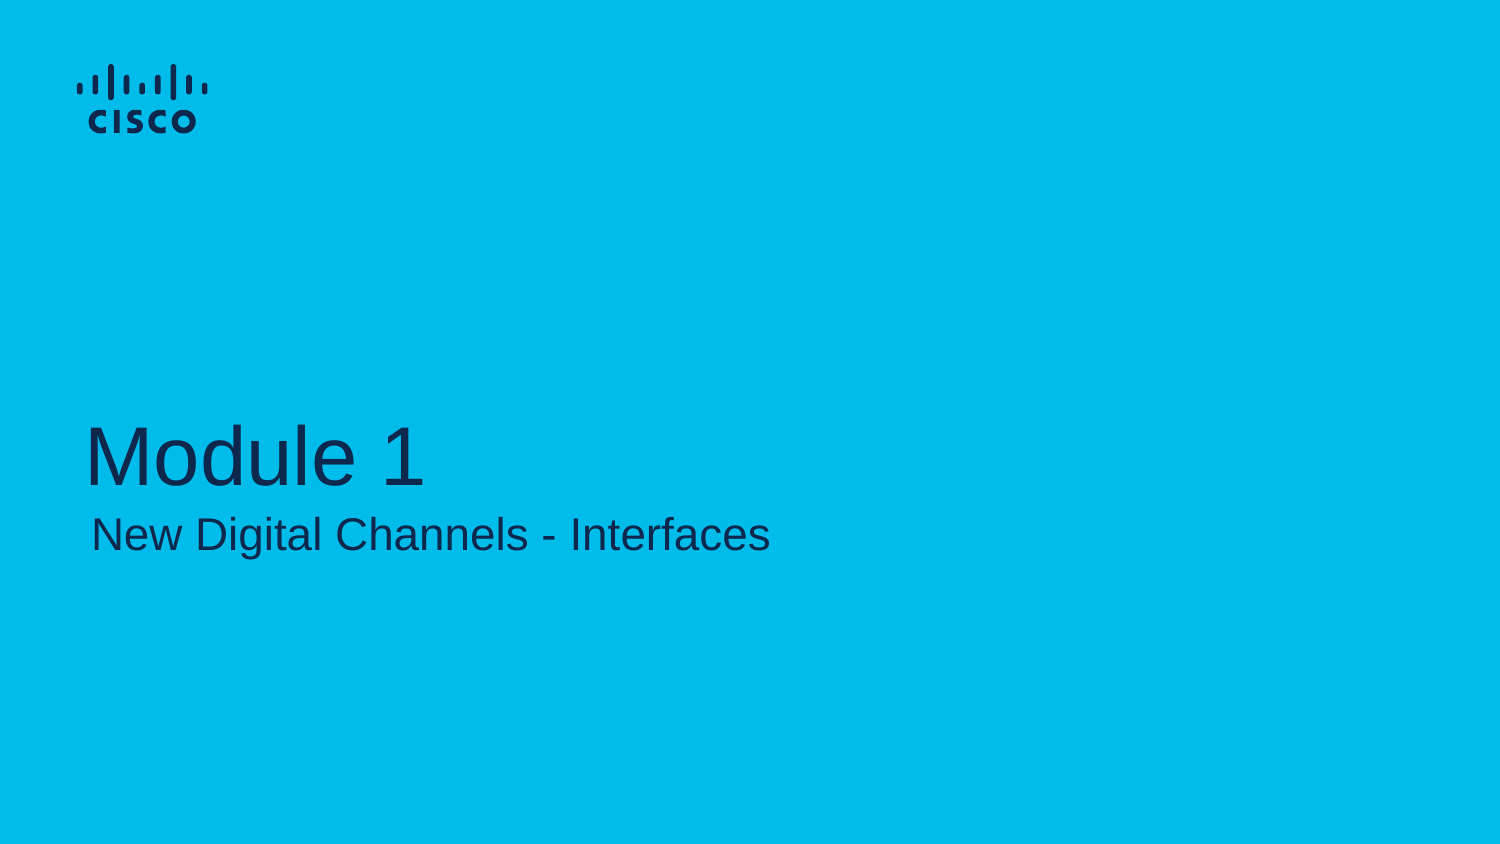

# Module 1
New Digital Channels - Interfaces